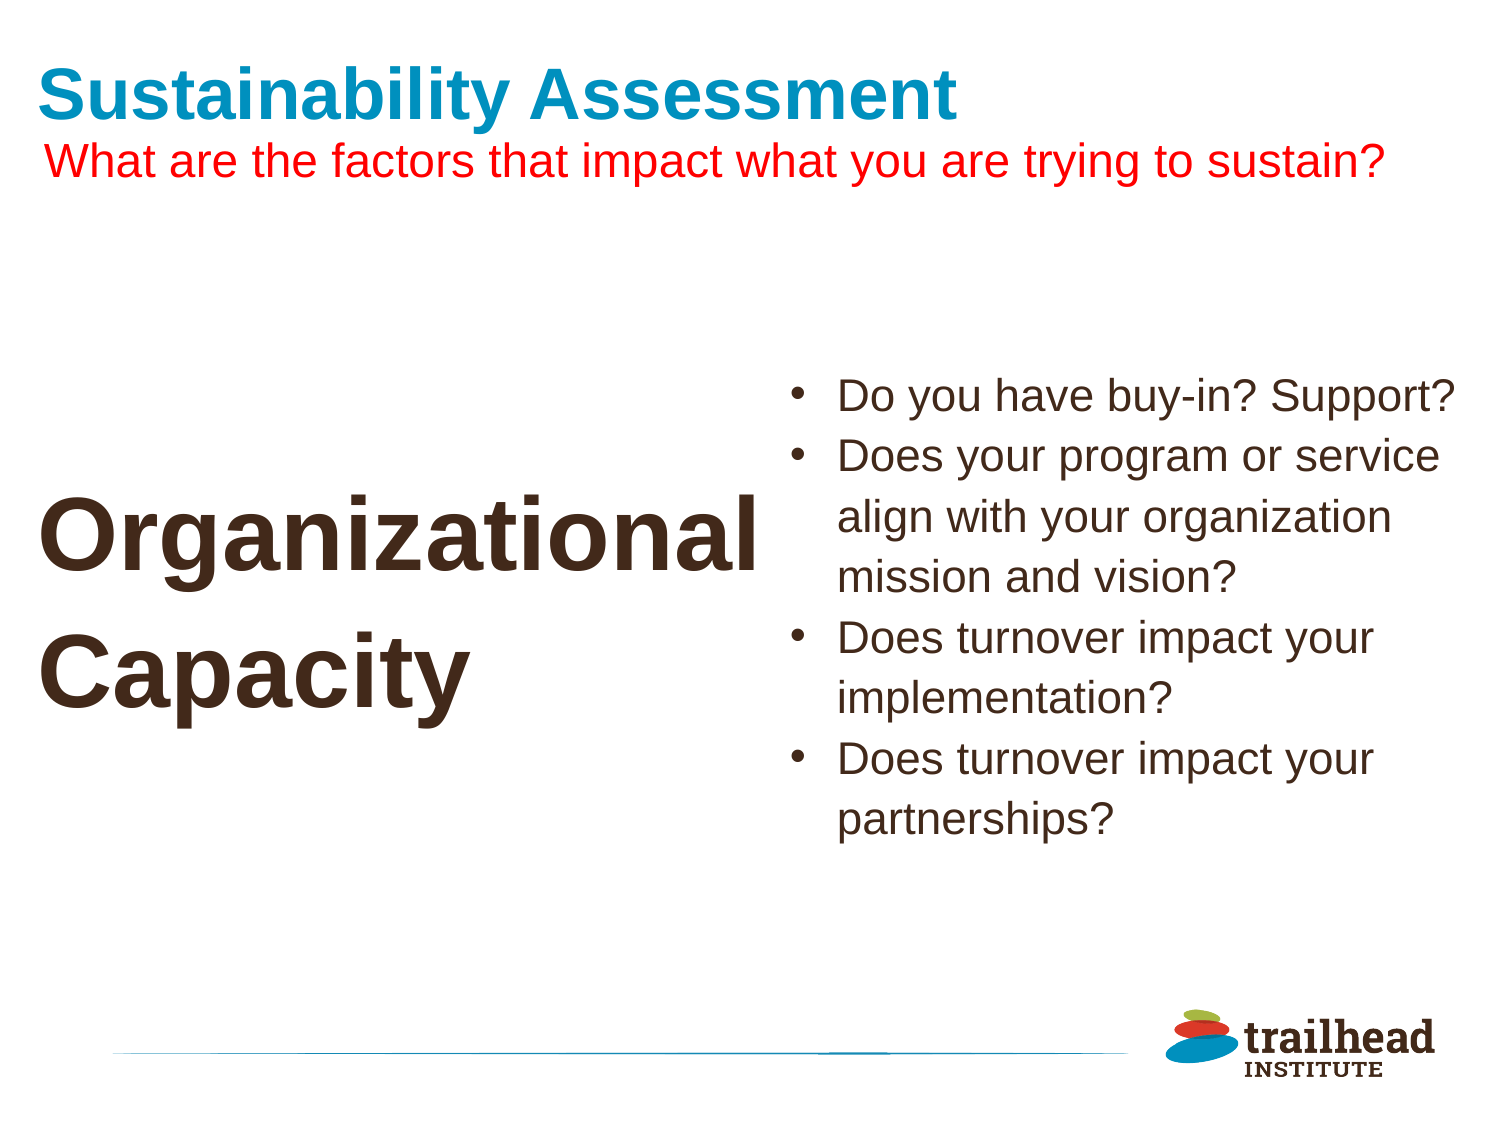

# Sustainability Assessment
What are the factors that impact what you are trying to sustain?
Do you have buy-in? Support?
Does your program or service align with your organization mission and vision?
Does turnover impact your implementation?
Does turnover impact your partnerships?
Organizational Capacity